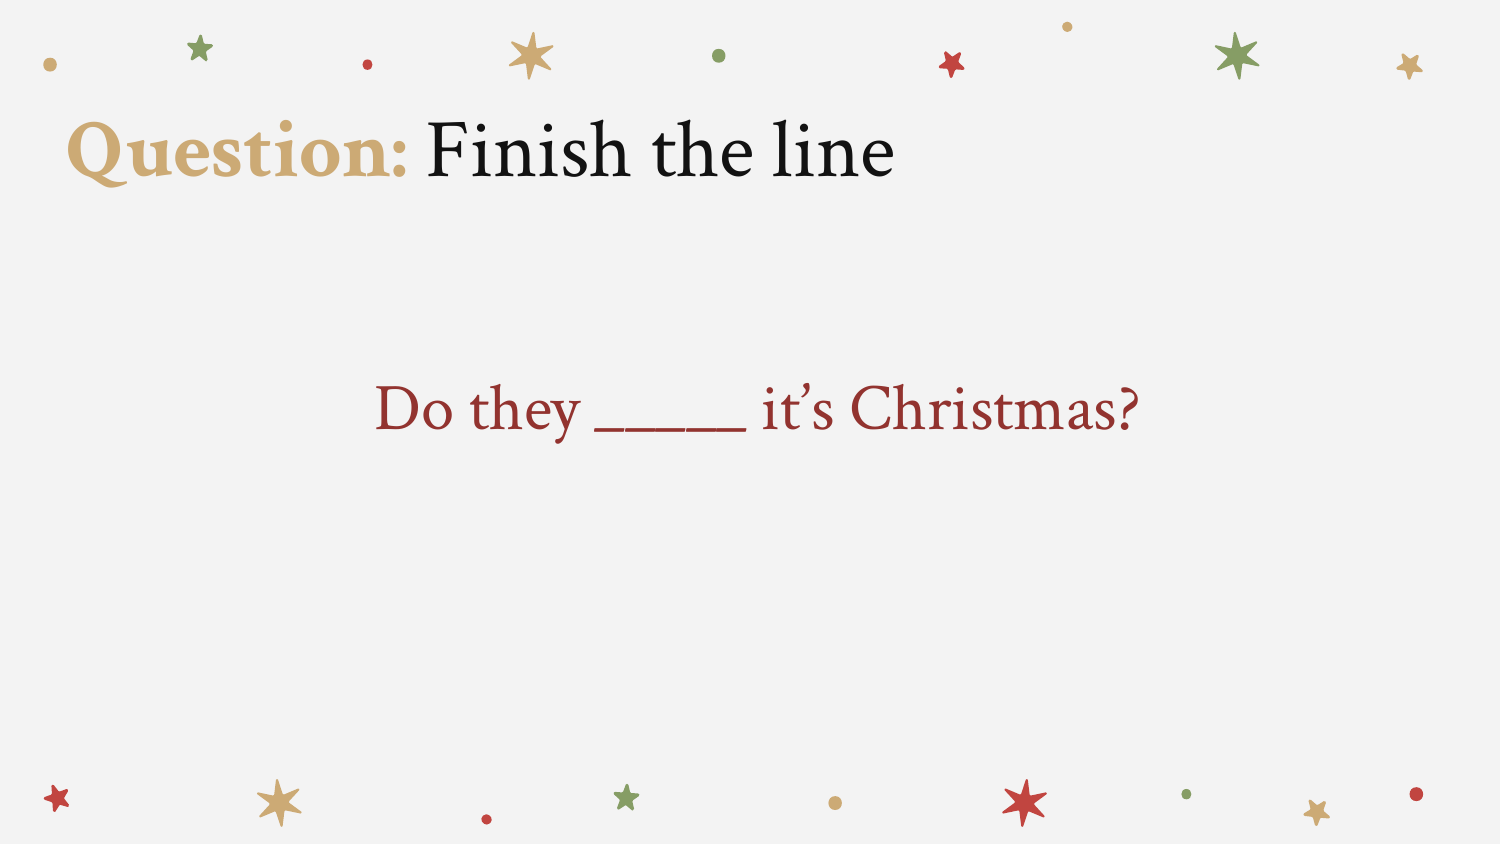

# Question: Finish the line
Do they _____ it’s Christmas?